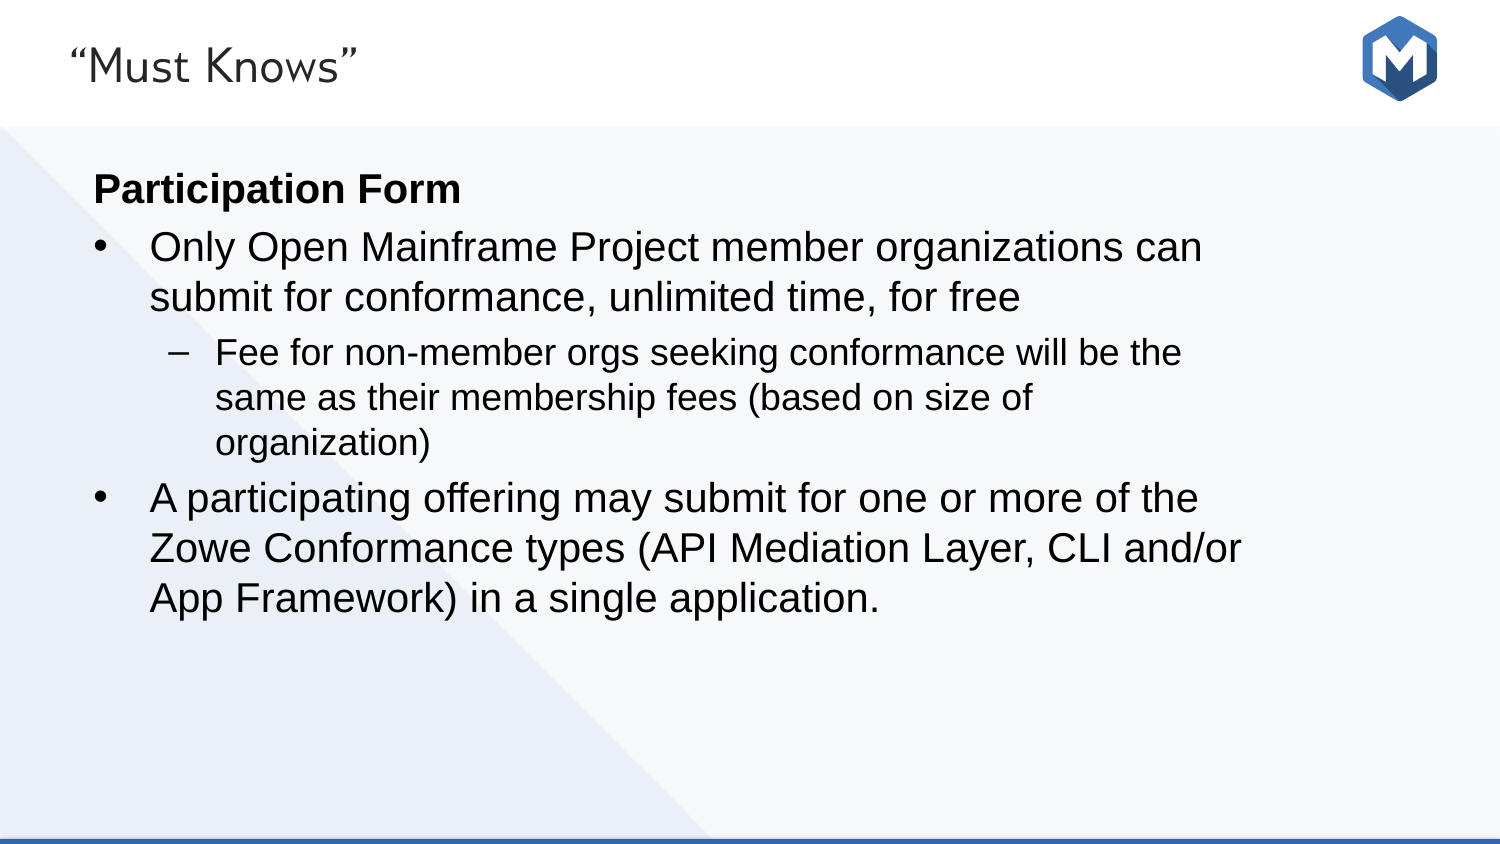

# “Must Knows”
Participation Form
Only Open Mainframe Project member organizations can submit for conformance, unlimited time, for free
Fee for non-member orgs seeking conformance will be the same as their membership fees (based on size of organization)
A participating offering may submit for one or more of the Zowe Conformance types (API Mediation Layer, CLI and/or App Framework) in a single application.